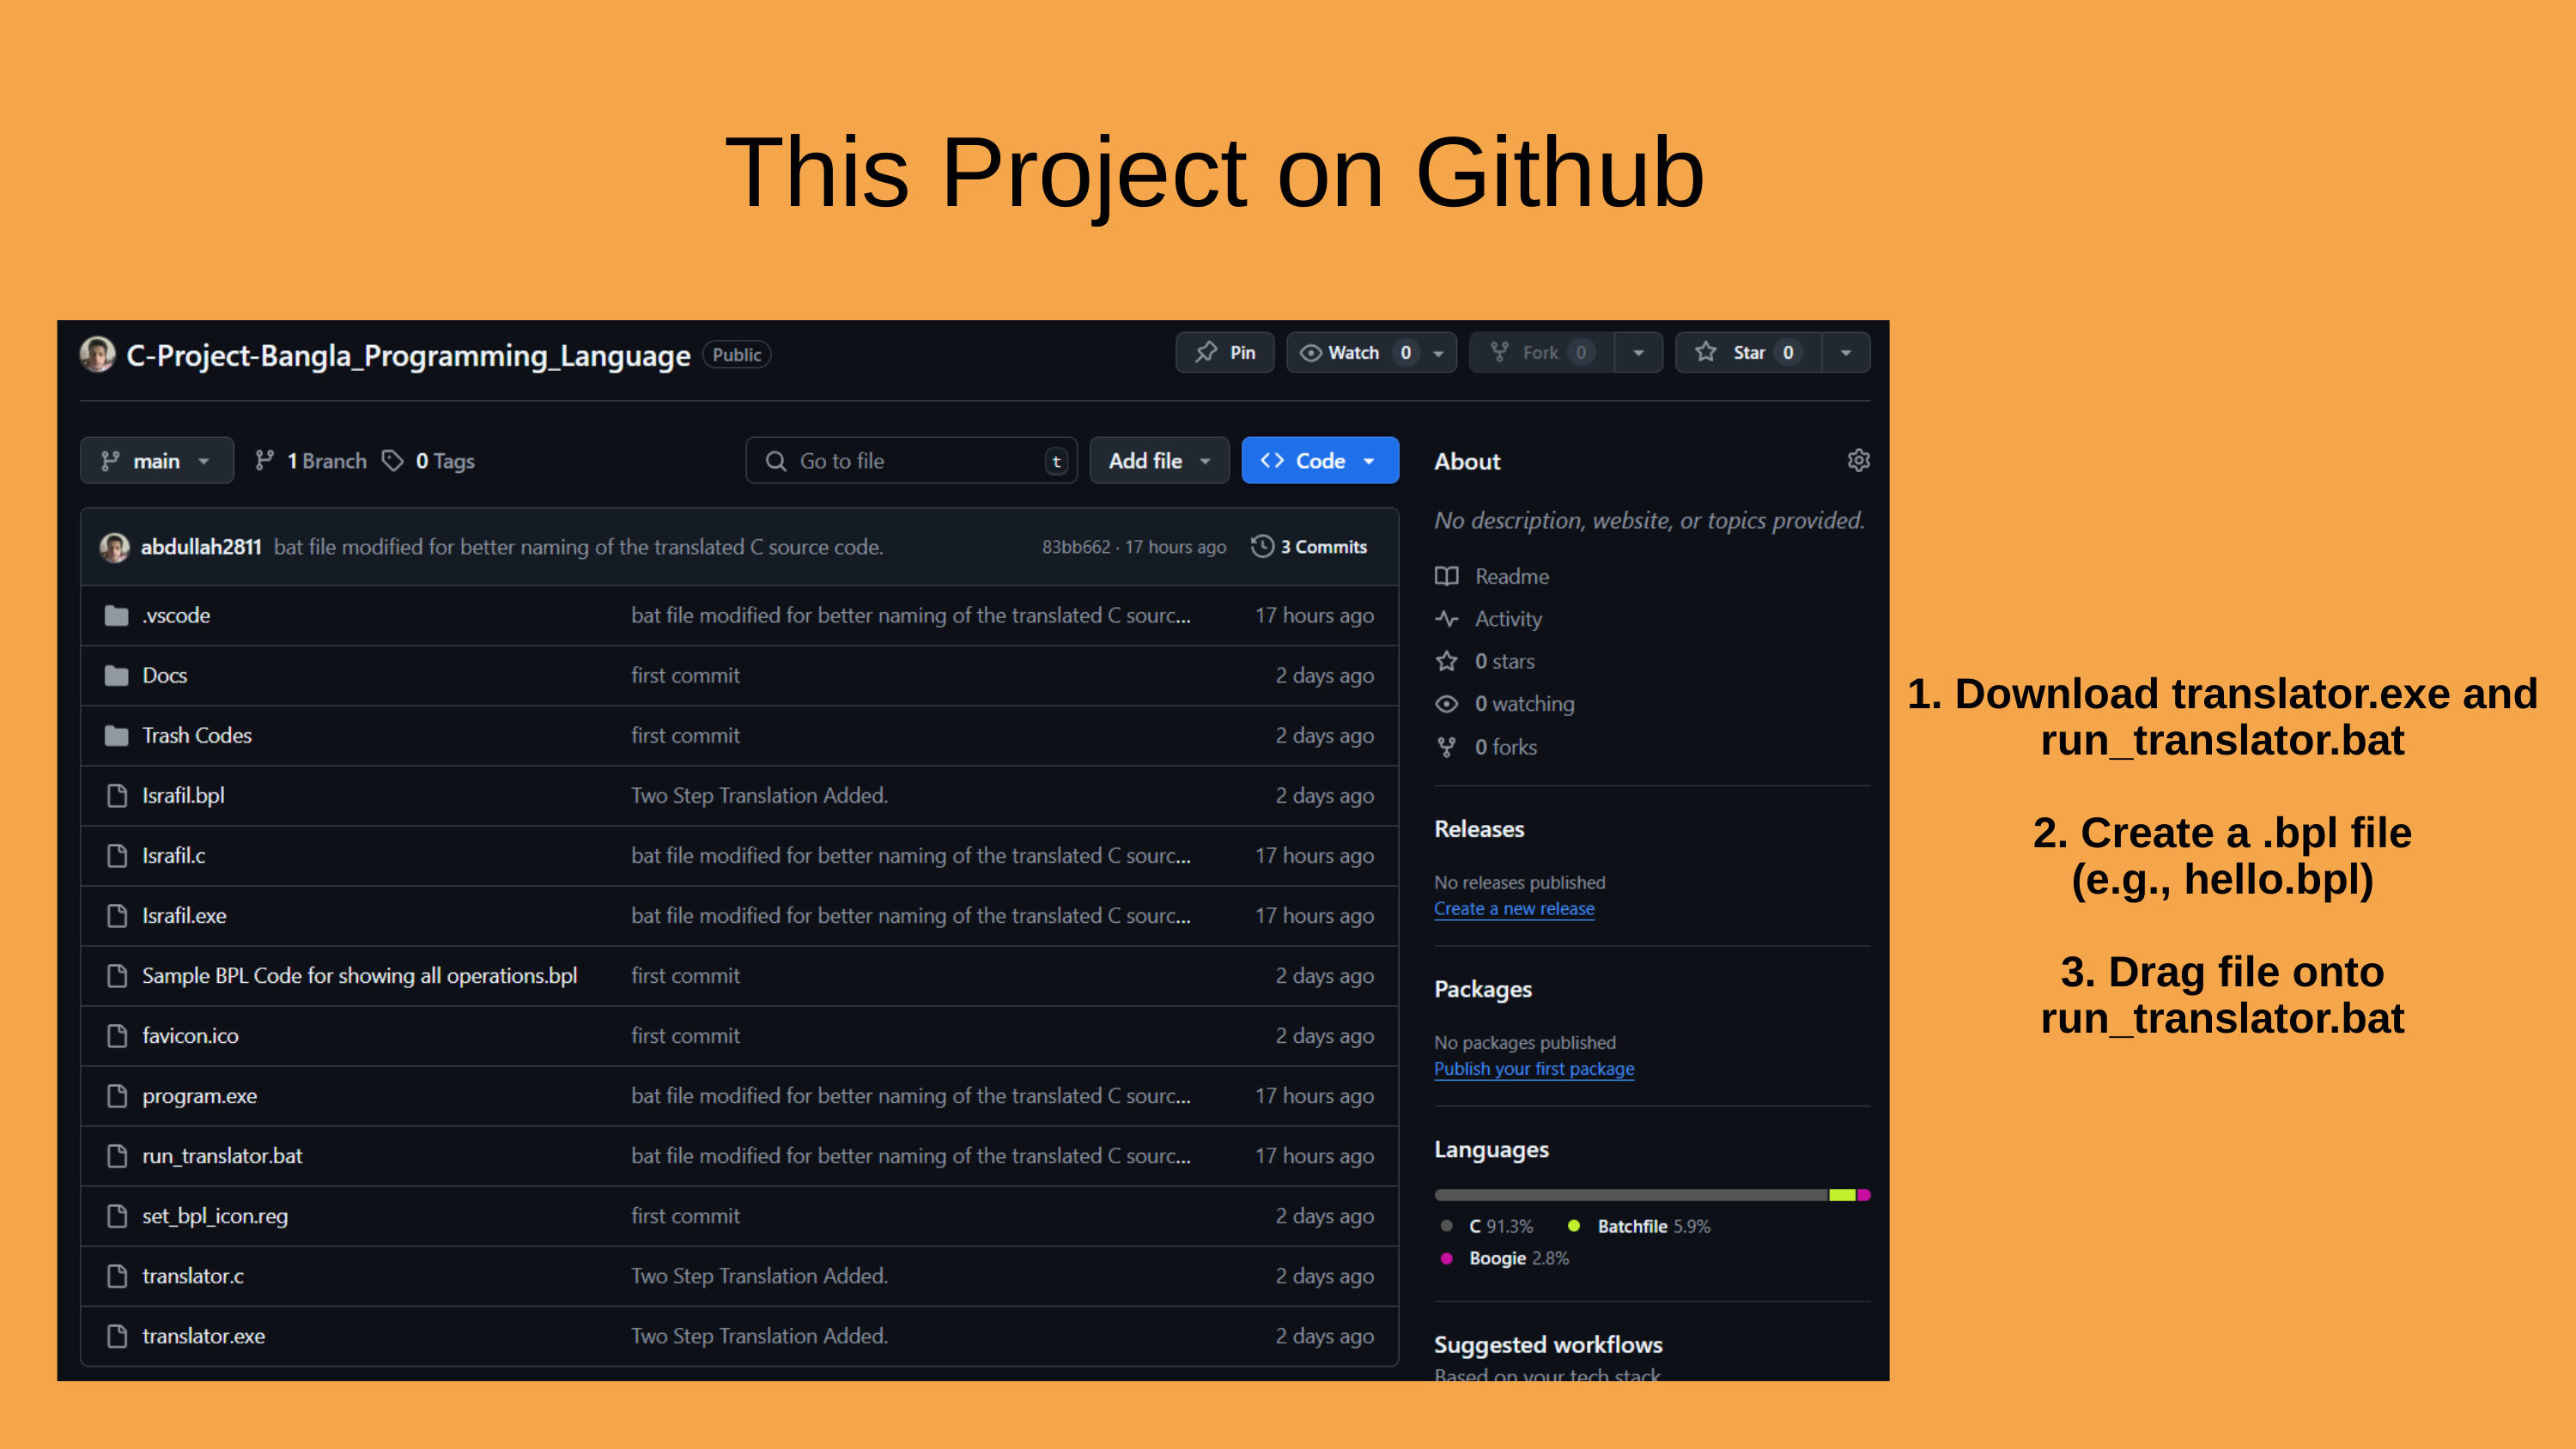

This Project on Github

1. Download translator.exe and run_translator.bat

2. Create a .bpl file
(e.g., hello.bpl)

3. Drag file onto run_translator.bat